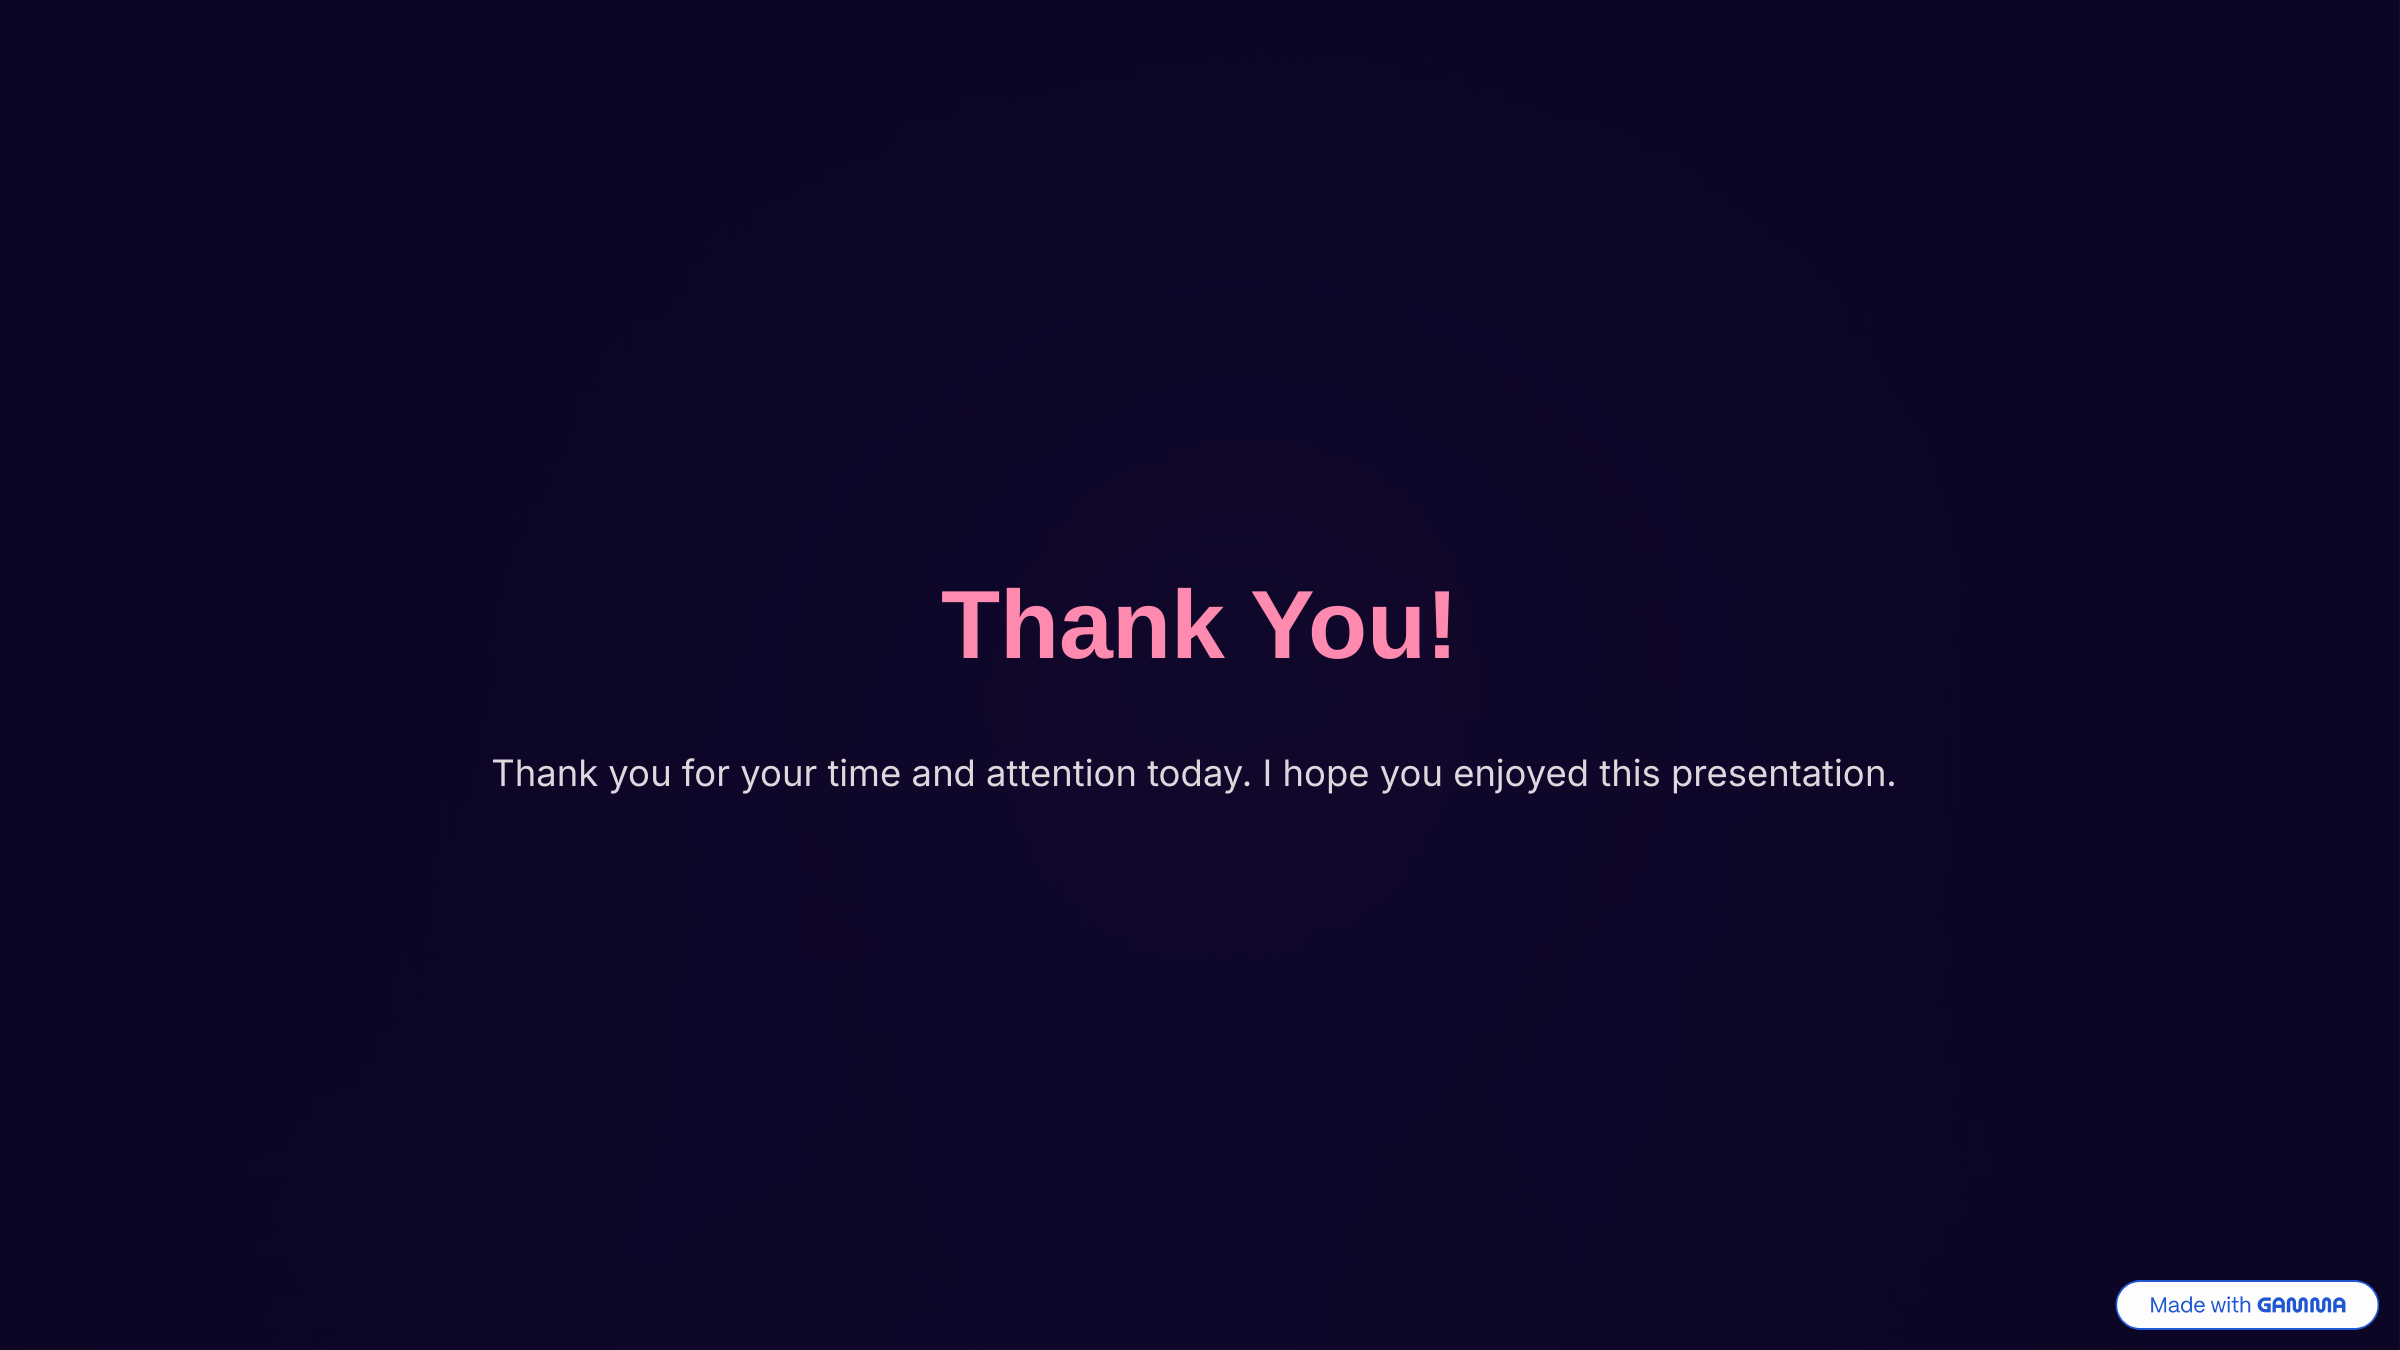

Thank You!
Thank you for your time and attention today. I hope you enjoyed this presentation.